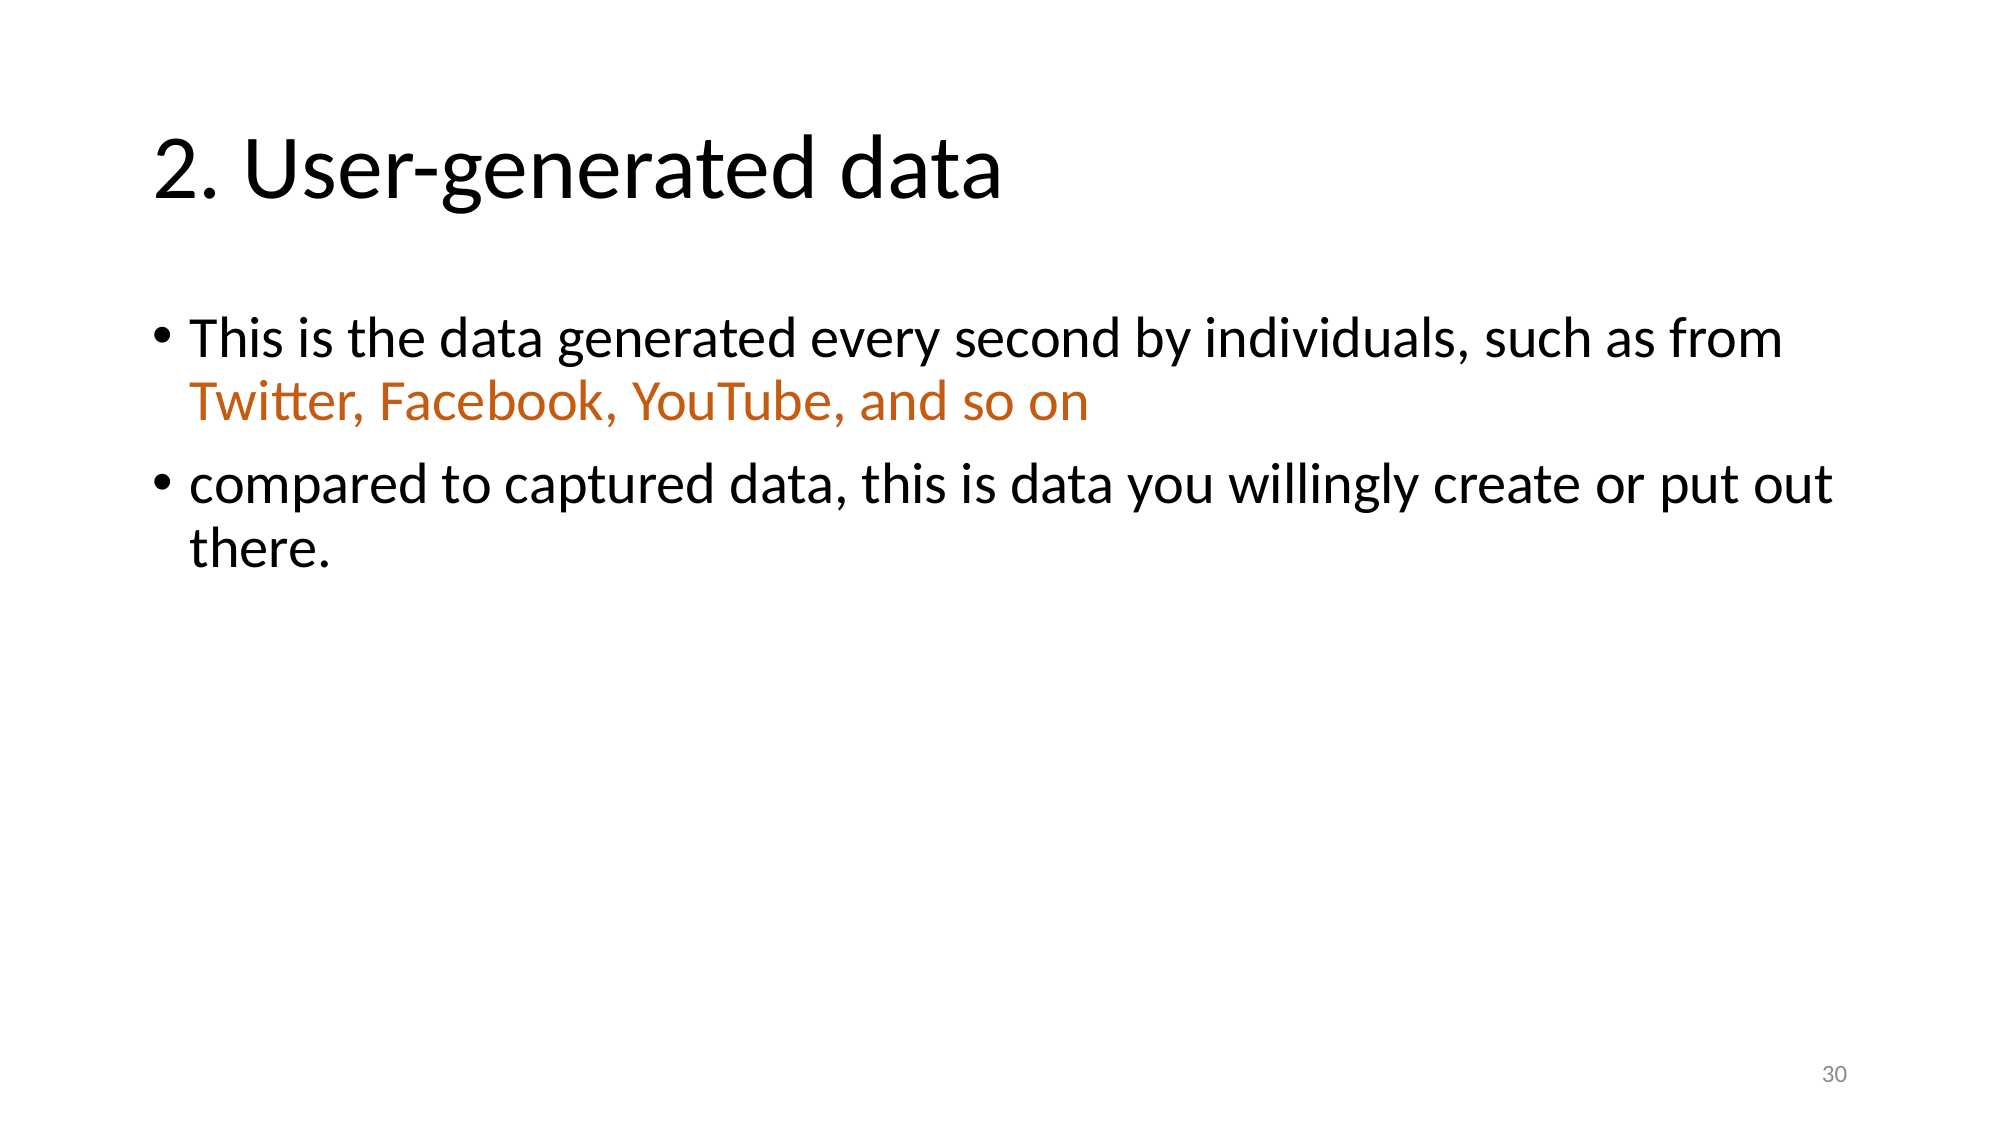

# 2. User-generated data
This is the data generated every second by individuals, such as from Twitter, Facebook, YouTube, and so on
compared to captured data, this is data you willingly create or put out there.
30